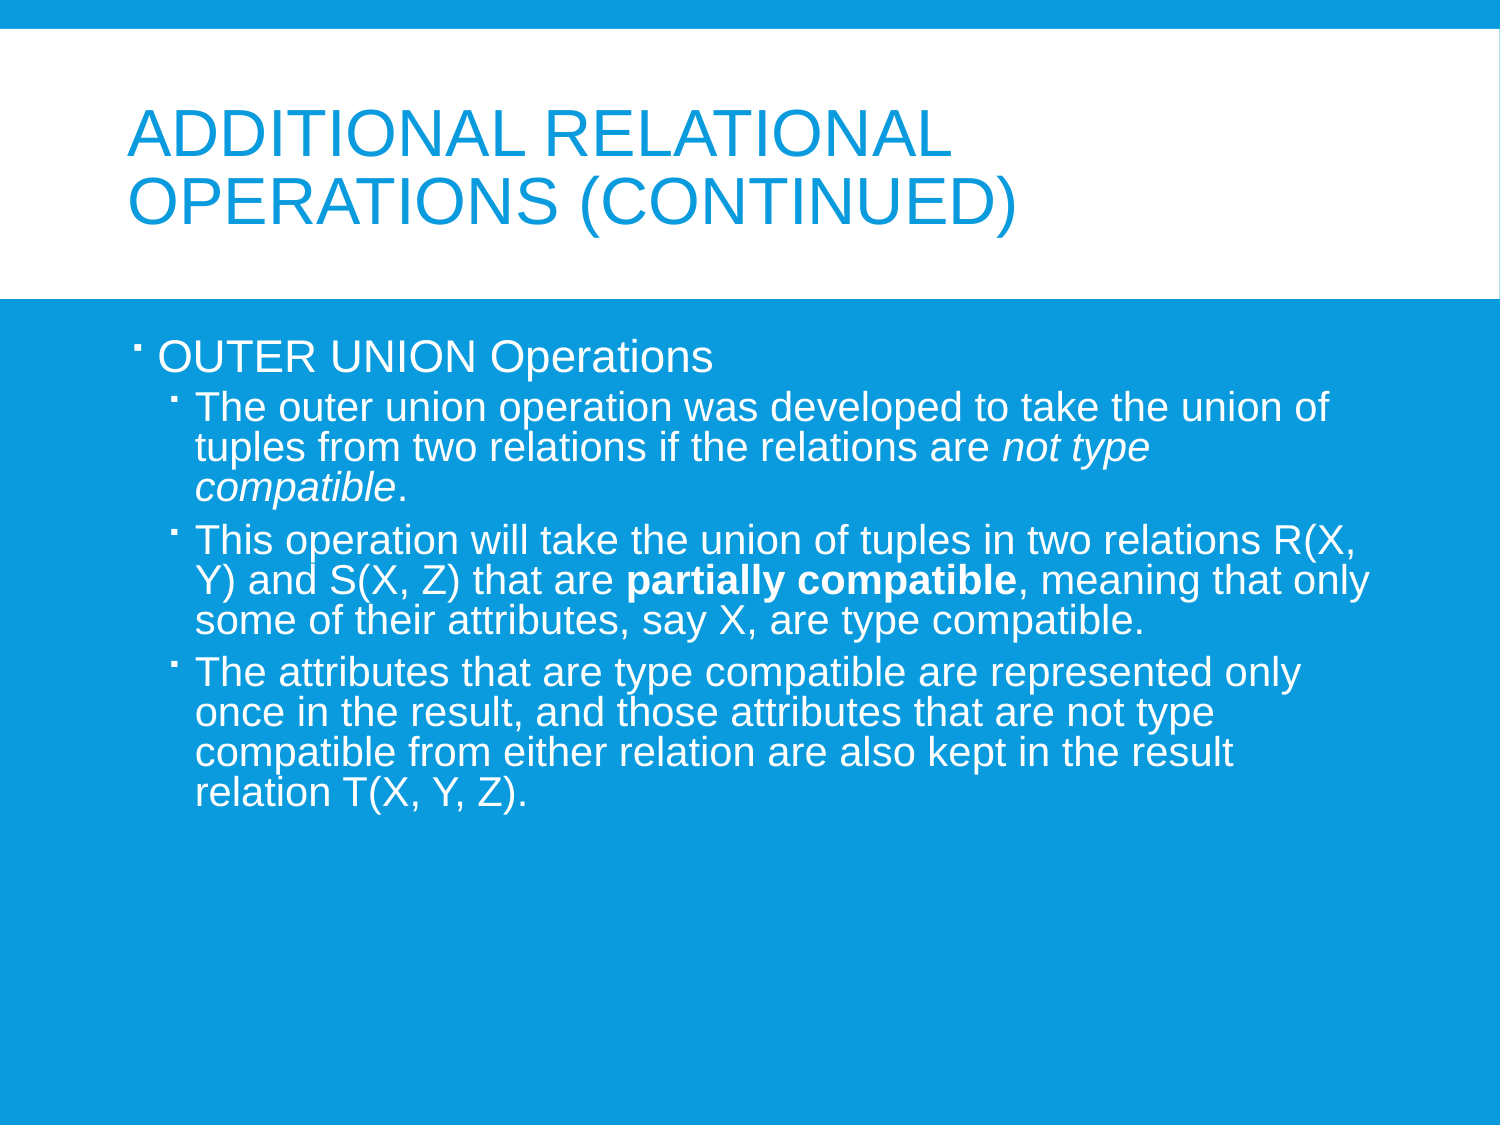

# Additional Relational Operations (continued)
OUTER UNION Operations
The outer union operation was developed to take the union of tuples from two relations if the relations are not type compatible.
This operation will take the union of tuples in two relations R(X, Y) and S(X, Z) that are partially compatible, meaning that only some of their attributes, say X, are type compatible.
The attributes that are type compatible are represented only once in the result, and those attributes that are not type compatible from either relation are also kept in the result relation T(X, Y, Z).